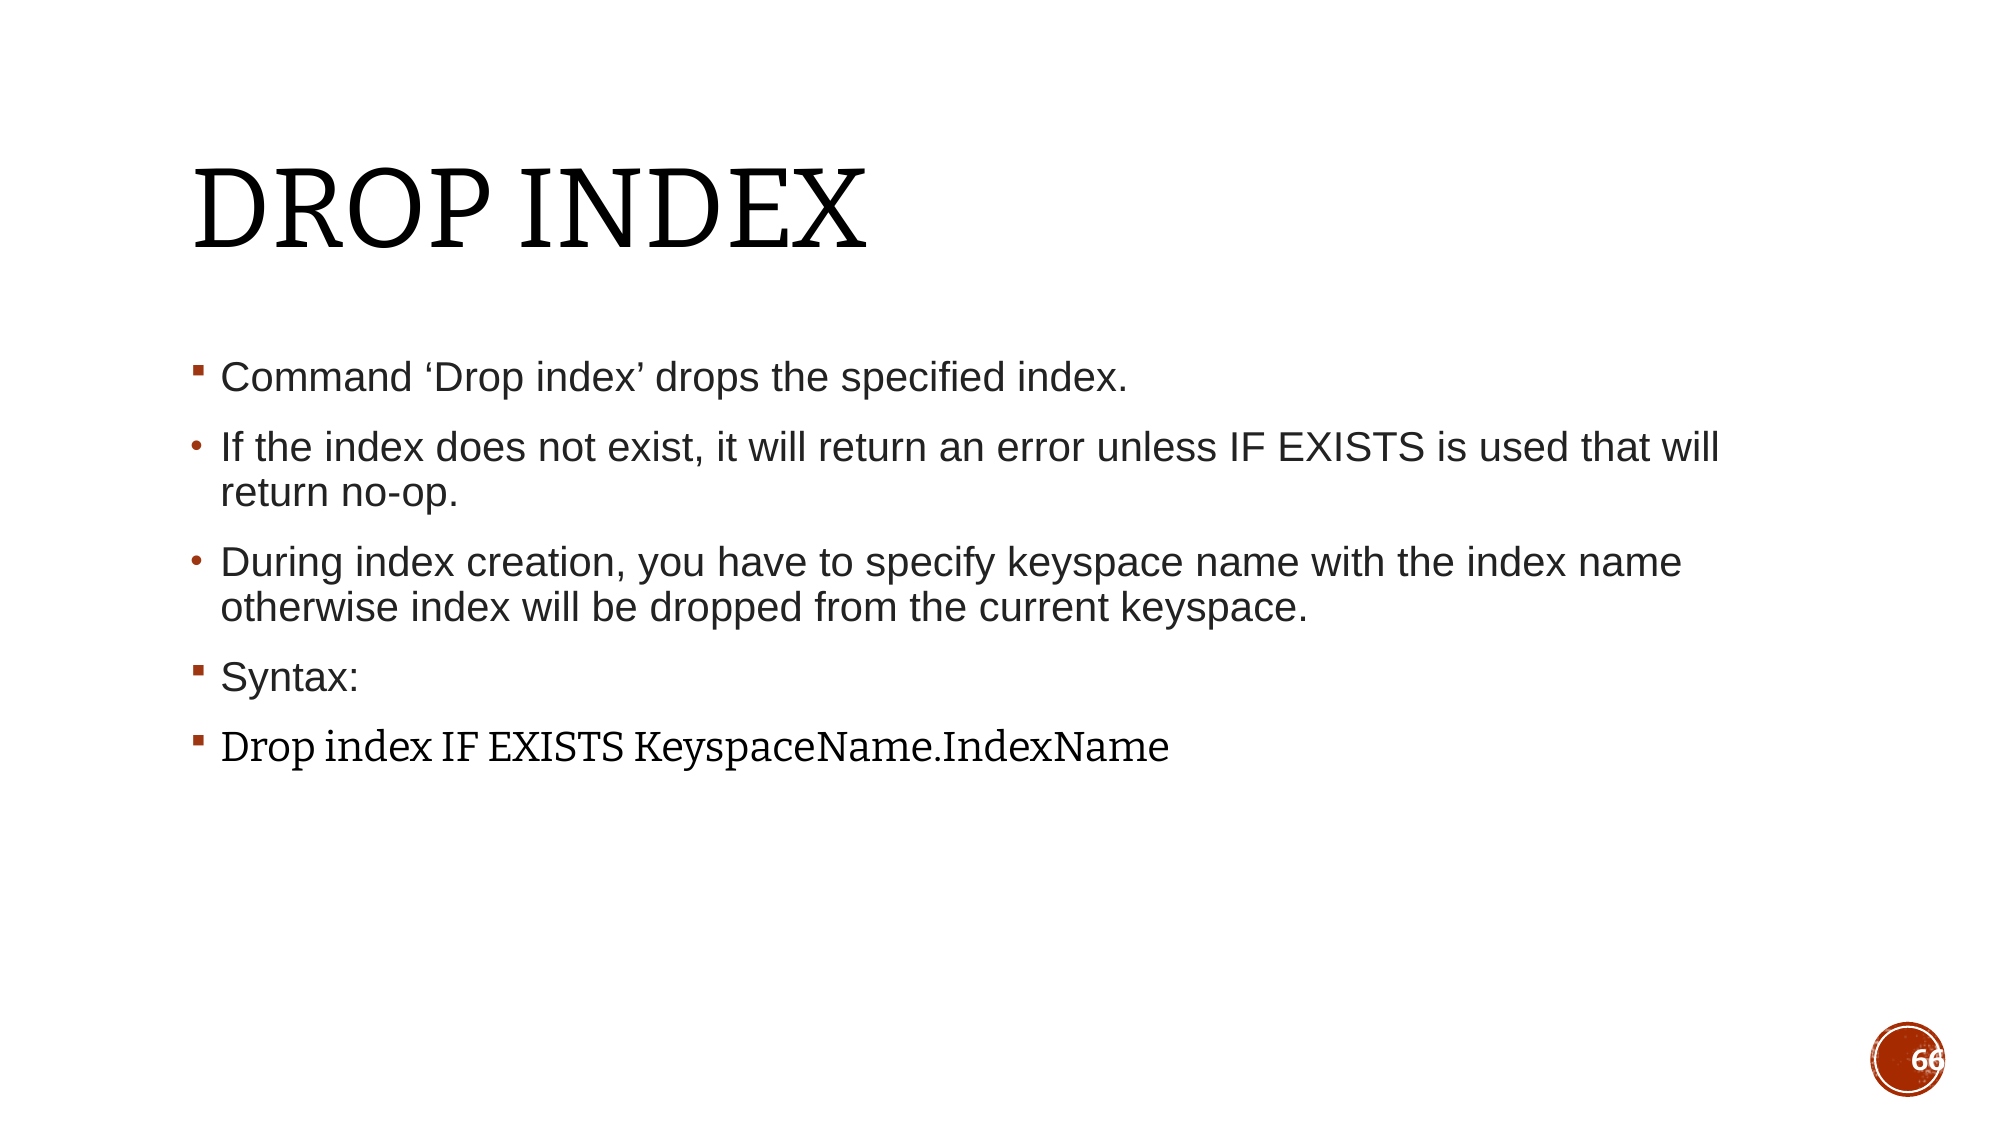

# Drop index
Command ‘Drop index’ drops the specified index.
If the index does not exist, it will return an error unless IF EXISTS is used that will return no-op.
During index creation, you have to specify keyspace name with the index name otherwise index will be dropped from the current keyspace.
Syntax:
Drop index IF EXISTS KeyspaceName.IndexName
66